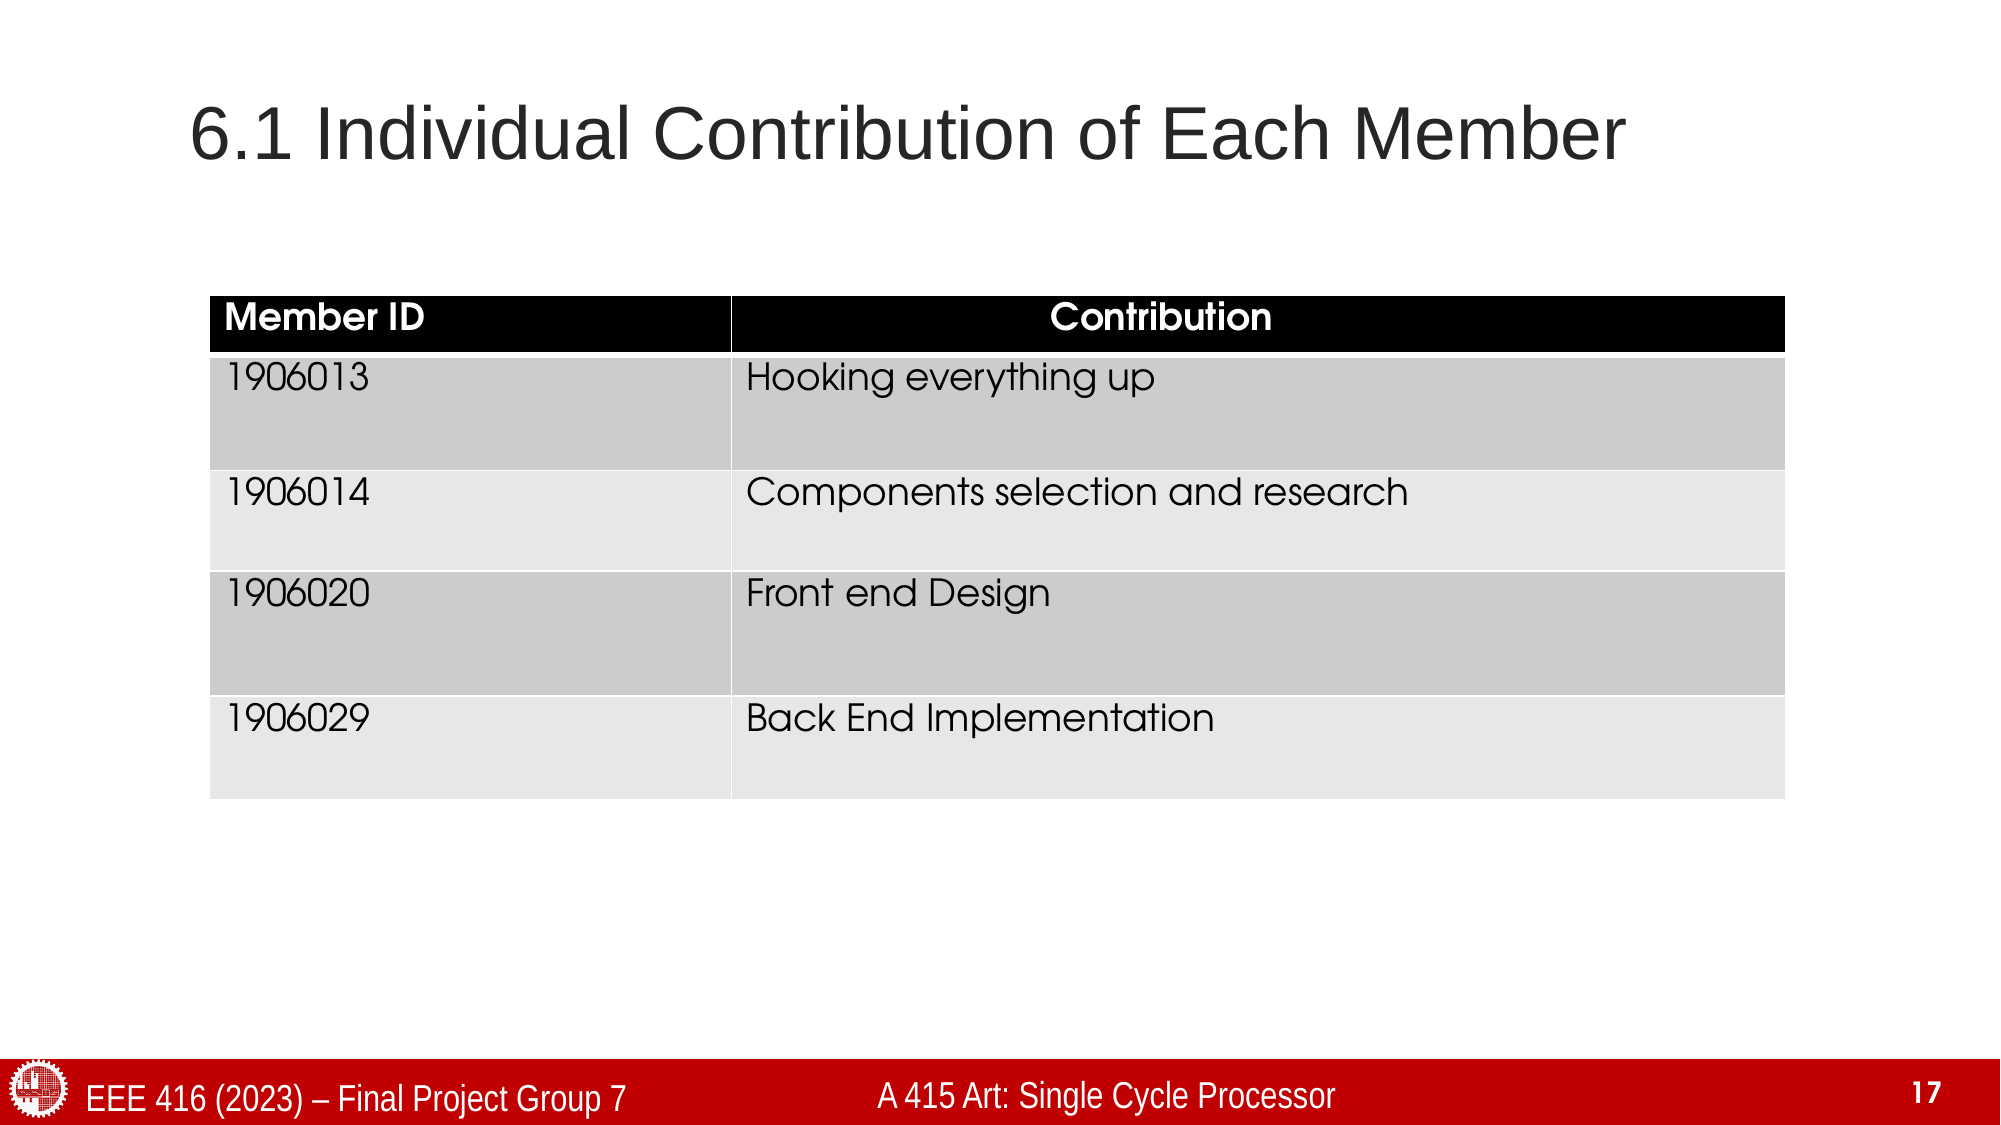

# 6.1 Individual Contribution of Each Member
| Member ID | Contribution |
| --- | --- |
| 1906013 | Hooking everything up |
| 1906014 | Components selection and research |
| 1906020 | Front end Design |
| 1906029 | Back End Implementation |

A 415 Art: Single Cycle Processor
EEE 416 (2023) – Final Project Group 7
17